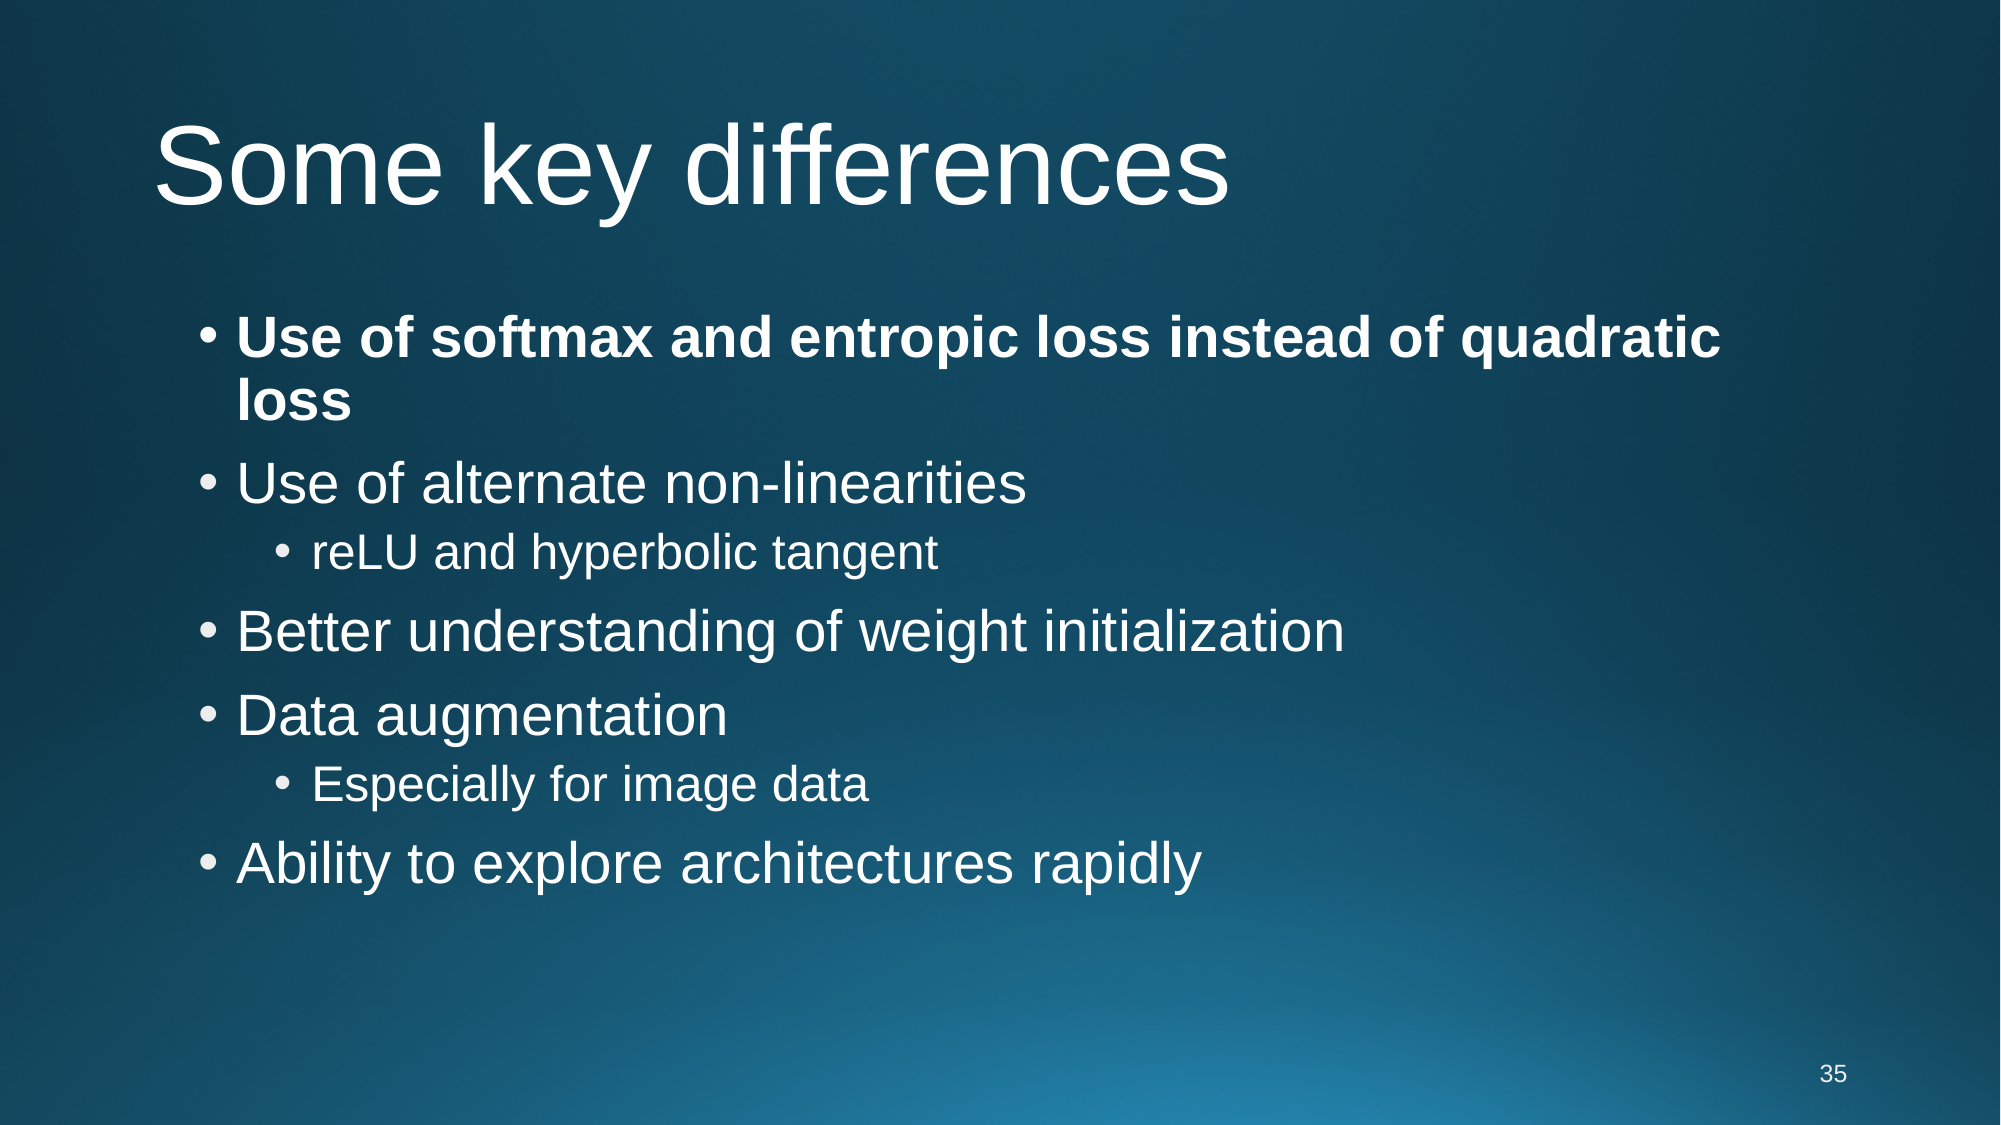

# Some key differences
Use of softmax and entropic loss instead of quadratic loss
Use of alternate non-linearities
reLU and hyperbolic tangent
Better understanding of weight initialization
Data augmentation
Especially for image data
Ability to explore architectures rapidly

35